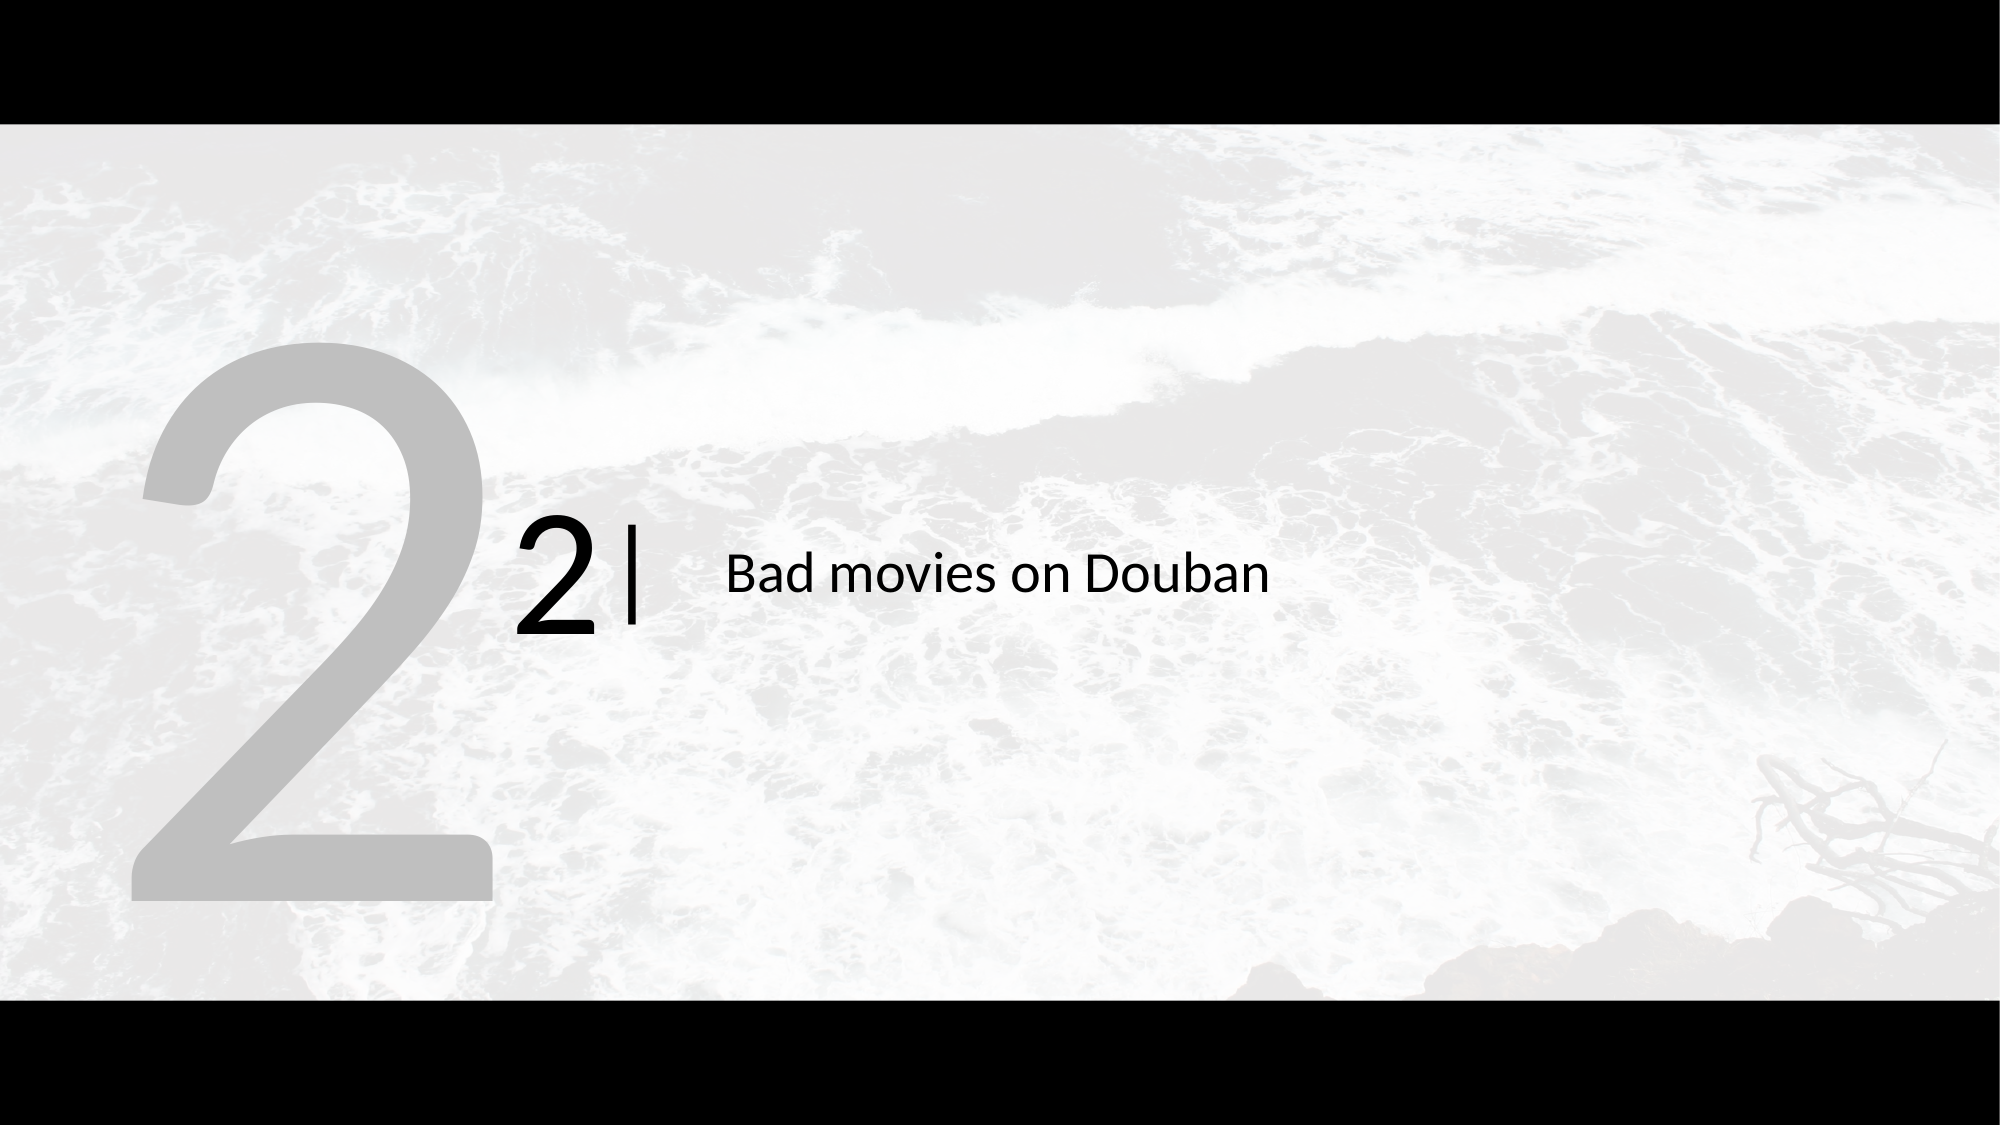

2
2
|

Bad movies on Douban